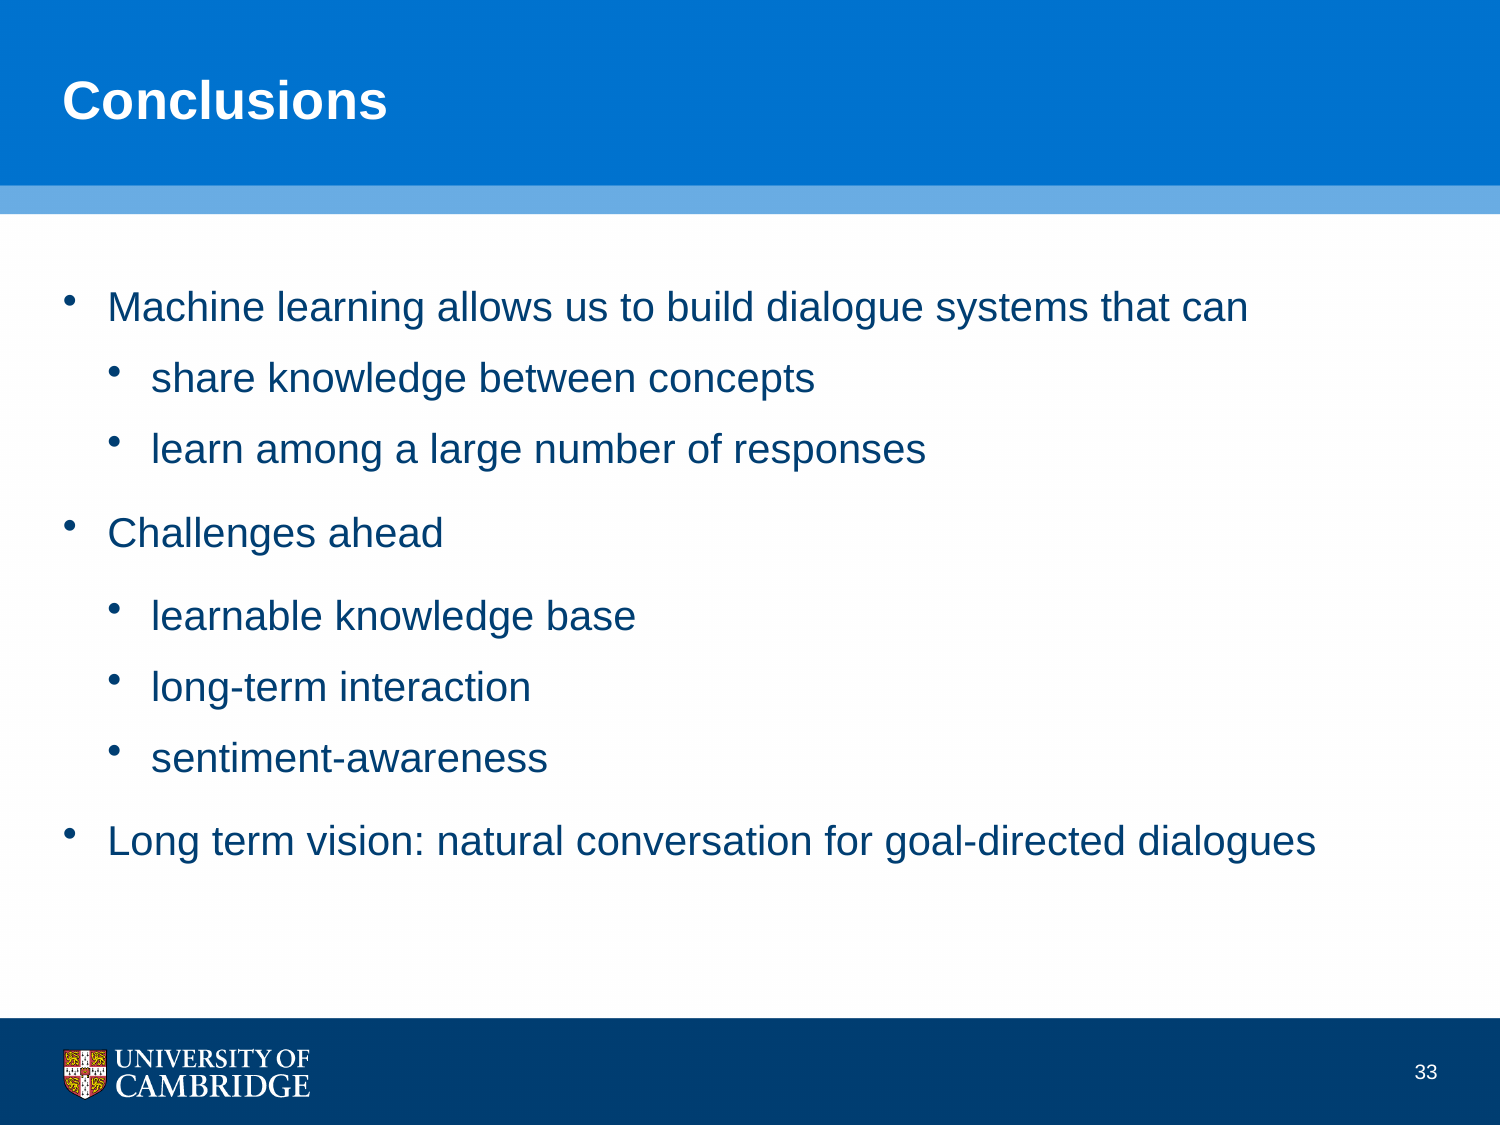

# Conclusions
Machine learning allows us to build dialogue systems that can
share knowledge between concepts
learn among a large number of responses
Challenges ahead
learnable knowledge base
long-term interaction
sentiment-awareness
Long term vision: natural conversation for goal-directed dialogues

33